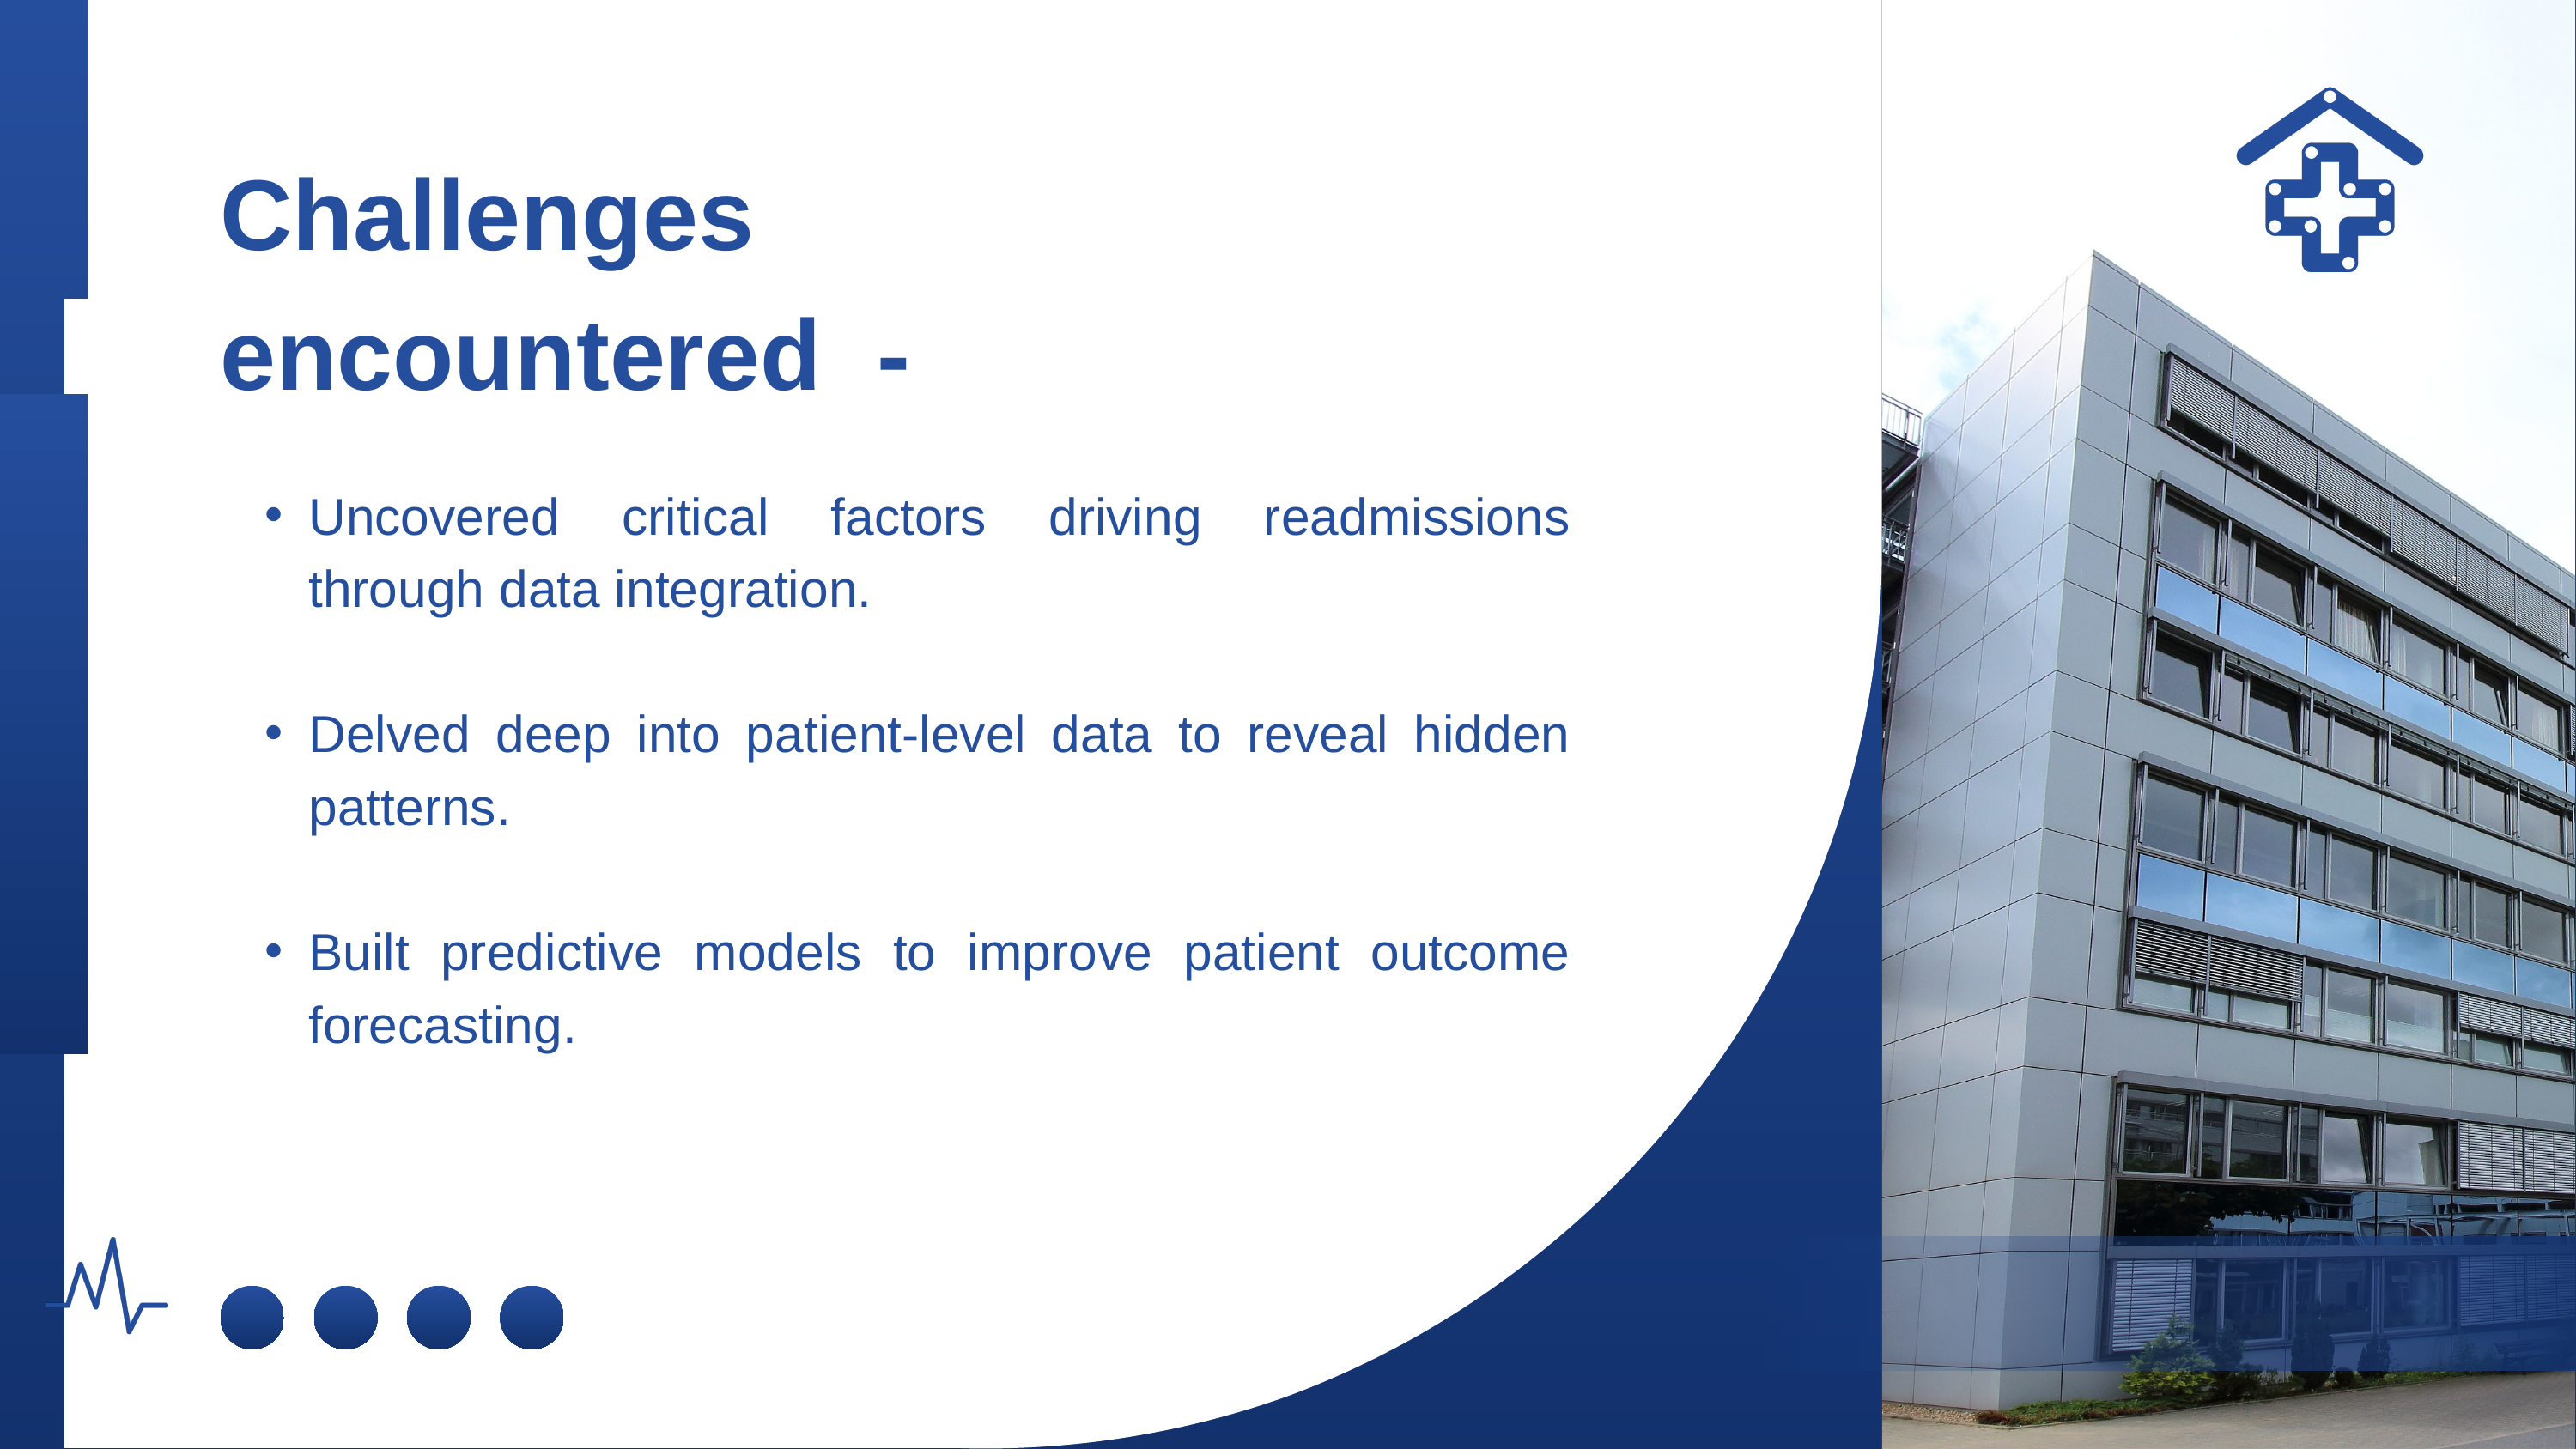

Challenges encountered  -

Uncovered critical factors driving readmissions through data integration.

Delved deep into patient-level data to reveal hidden patterns.

Built predictive models to improve patient outcome forecasting.